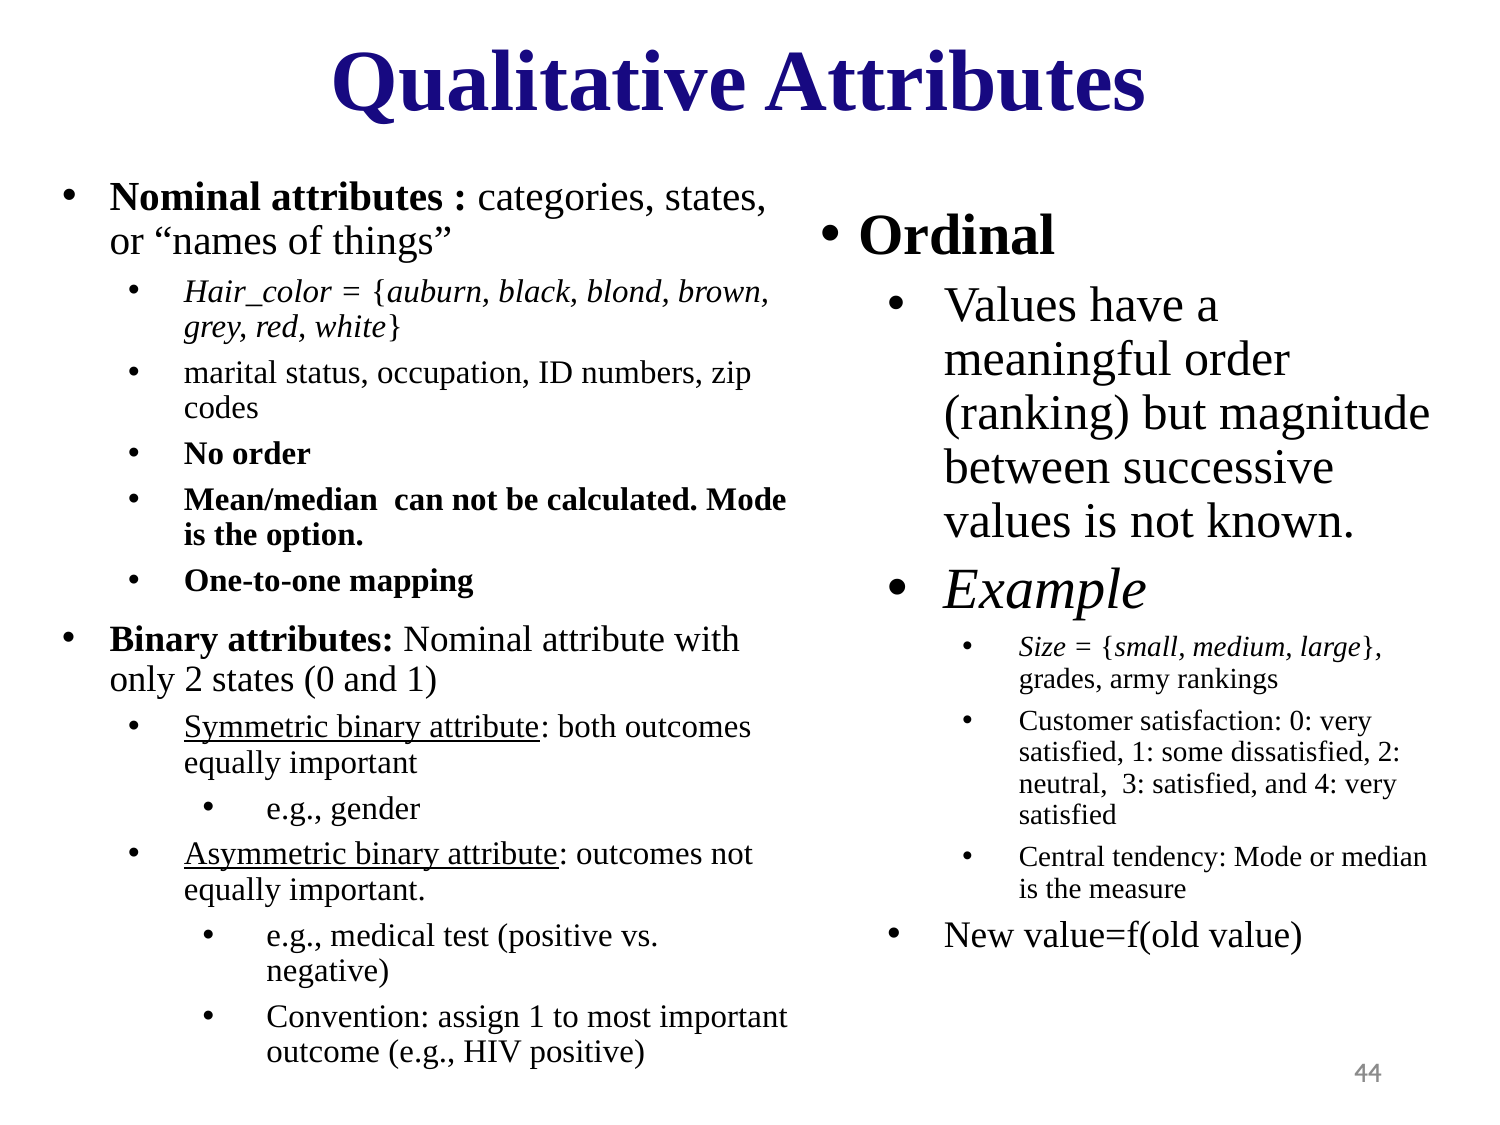

# Qualitative Attributes
Nominal attributes : categories, states, or “names of things”
Hair_color = {auburn, black, blond, brown, grey, red, white}
marital status, occupation, ID numbers, zip codes
No order
Mean/median  can not be calculated. Mode is the option.
One-to-one mapping
Binary attributes: Nominal attribute with only 2 states (0 and 1)
Symmetric binary attribute: both outcomes equally important
e.g., gender
Asymmetric binary attribute: outcomes not equally important.
e.g., medical test (positive vs. negative)
Convention: assign 1 to most important outcome (e.g., HIV positive)

Ordinal
Values have a meaningful order (ranking) but magnitude between successive values is not known.
Example
Size = {small, medium, large}, grades, army rankings
Customer satisfaction: 0: very satisfied, 1: some dissatisfied, 2: neutral,  3: satisfied, and 4: very satisfied
Central tendency: Mode or median is the measure
New value=f(old value)

44